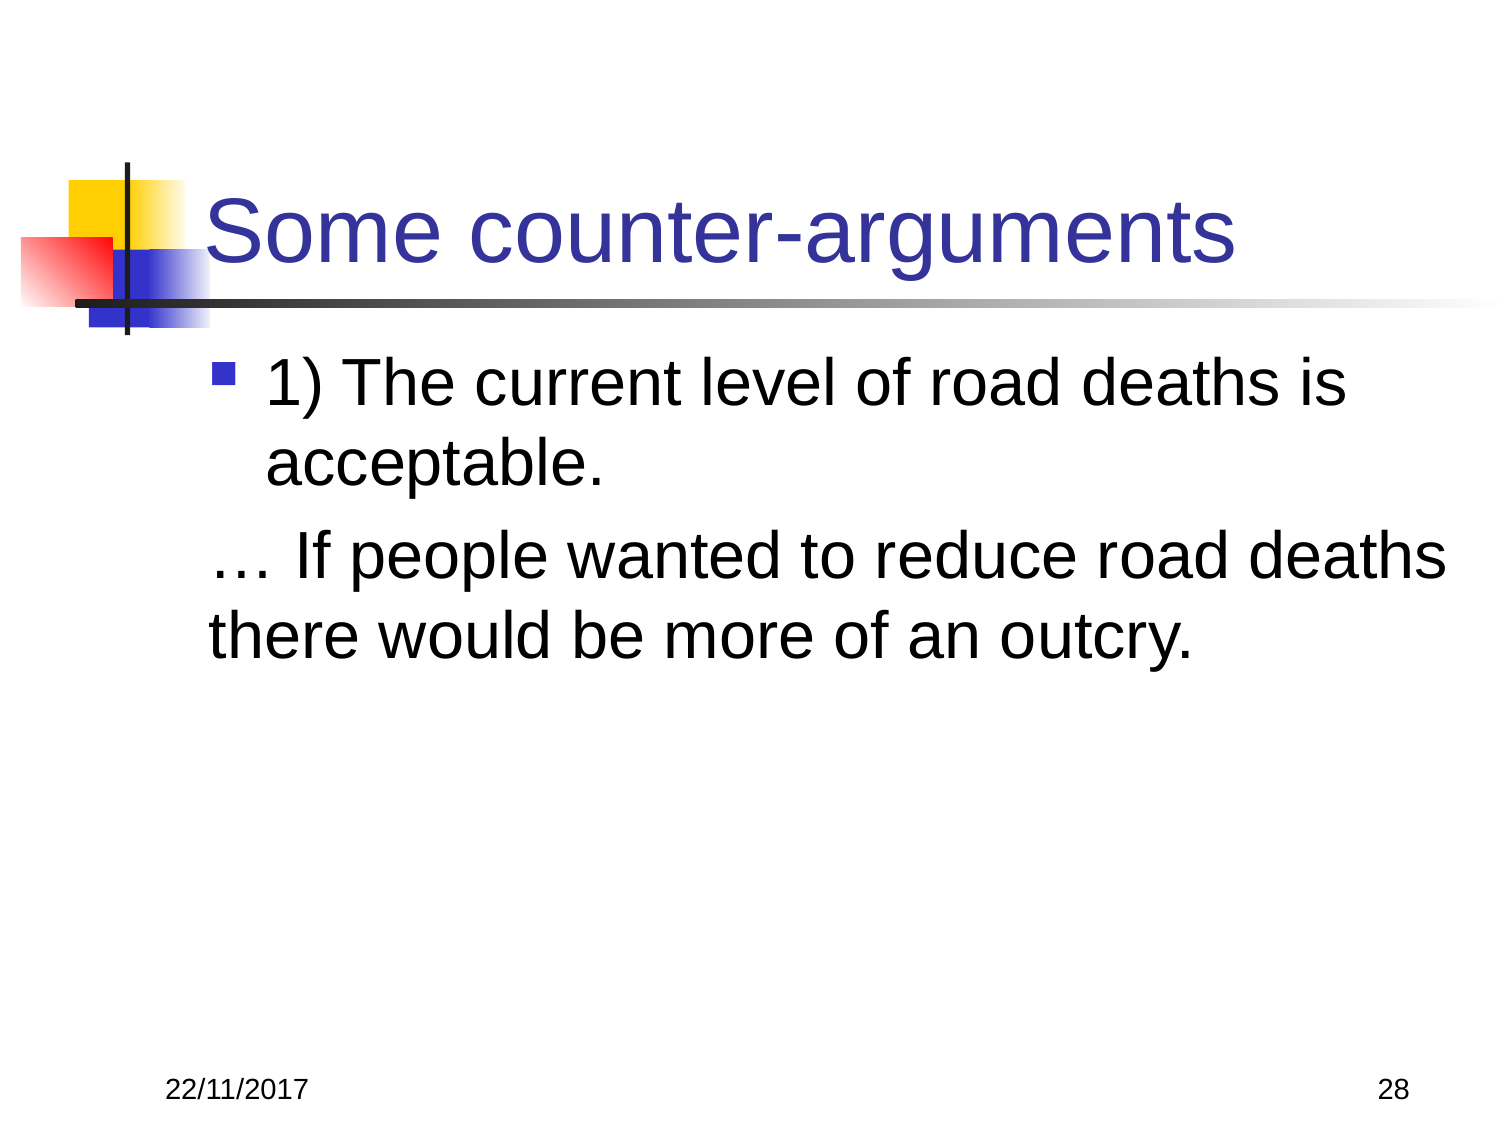

# Some counter-arguments
1) The current level of road deaths is acceptable.
… If people wanted to reduce road deaths there would be more of an outcry.
22/11/2017

28